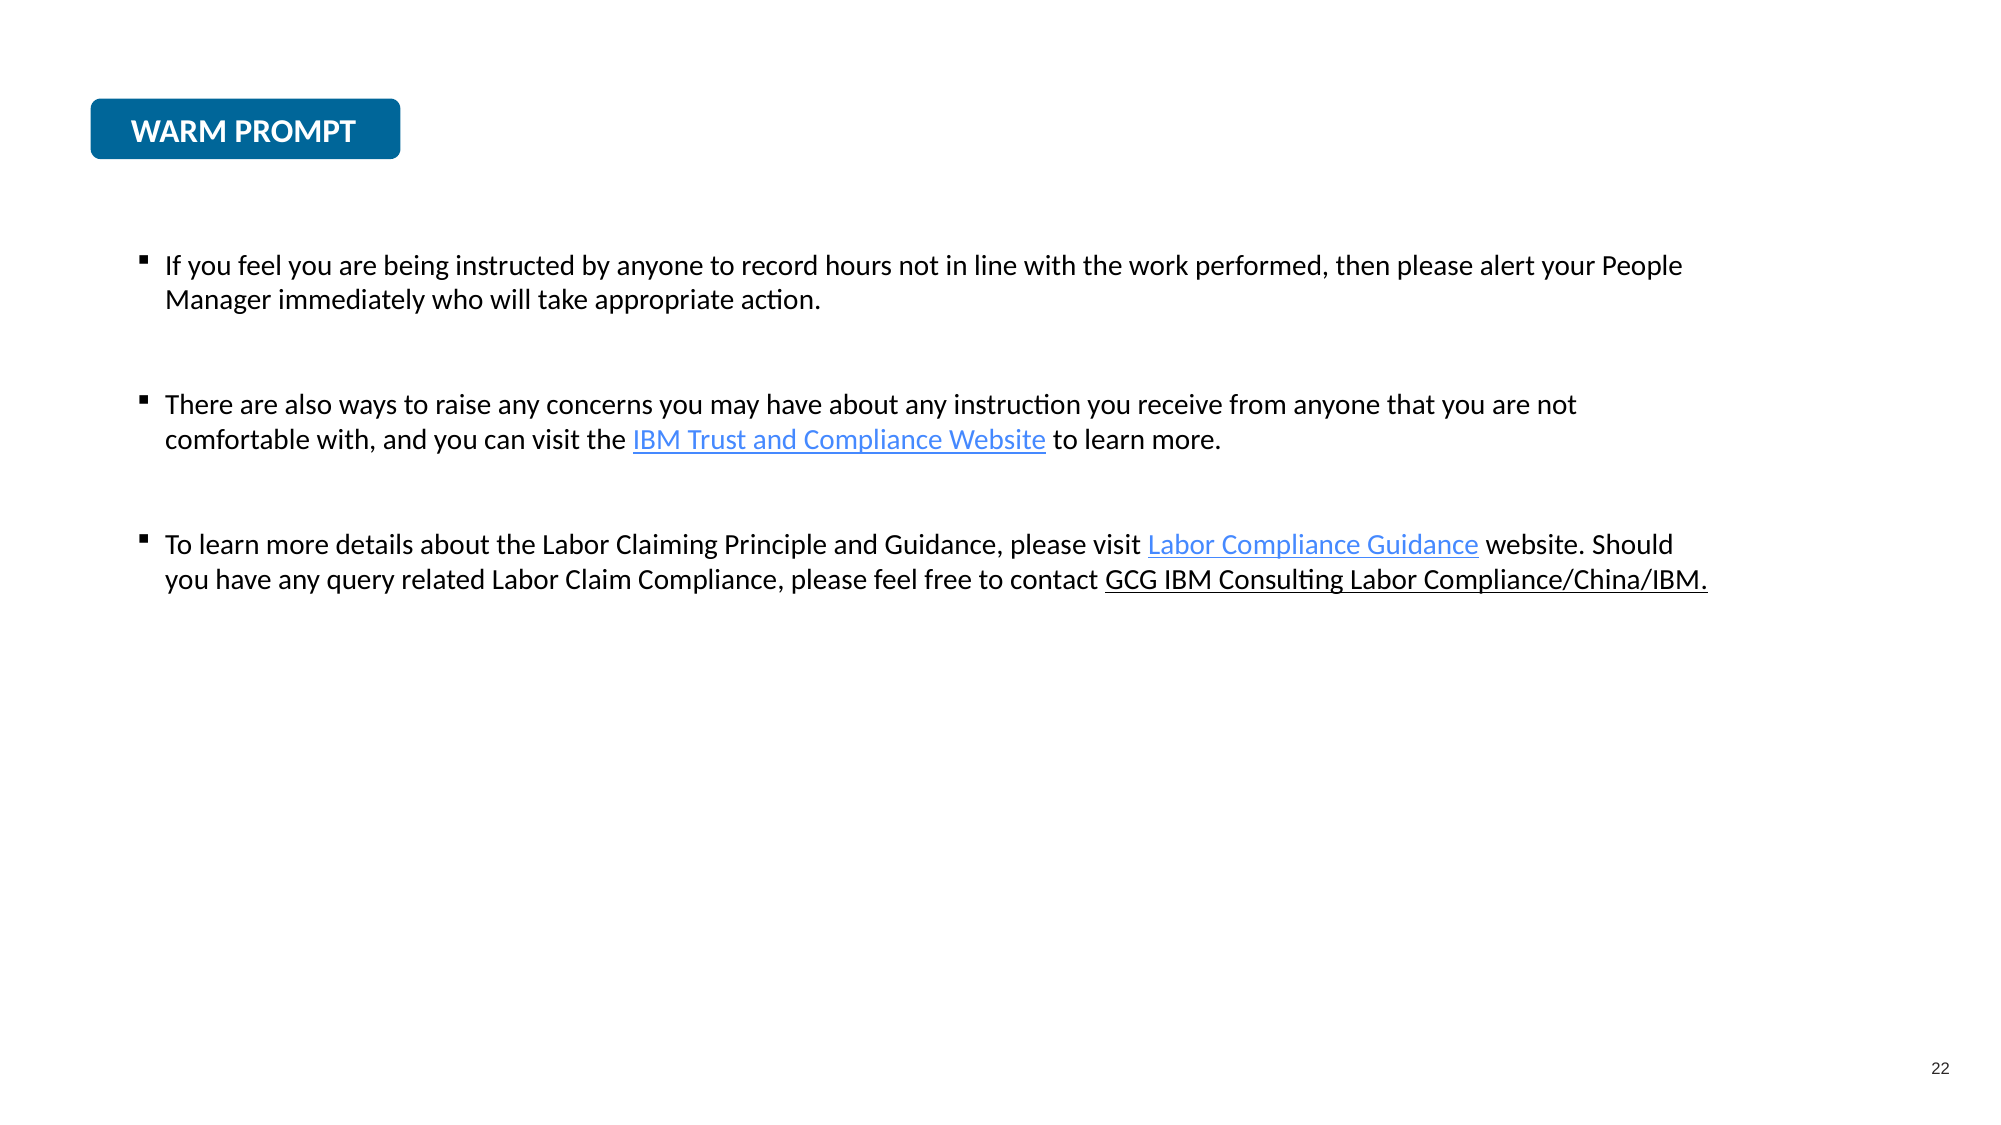

WARM PROMPT

If you feel you are being instructed by anyone to record hours not in line with the work performed, then please alert your People Manager immediately who will take appropriate action.

There are also ways to raise any concerns you may have about any instruction you receive from anyone that you are not comfortable with, and you can visit the IBM Trust and Compliance Website to learn more.

To learn more details about the Labor Claiming Principle and Guidance, please visit Labor Compliance Guidance website. Should you have any query related Labor Claim Compliance, please feel free to contact GCG IBM Consulting Labor Compliance/China/IBM.

22